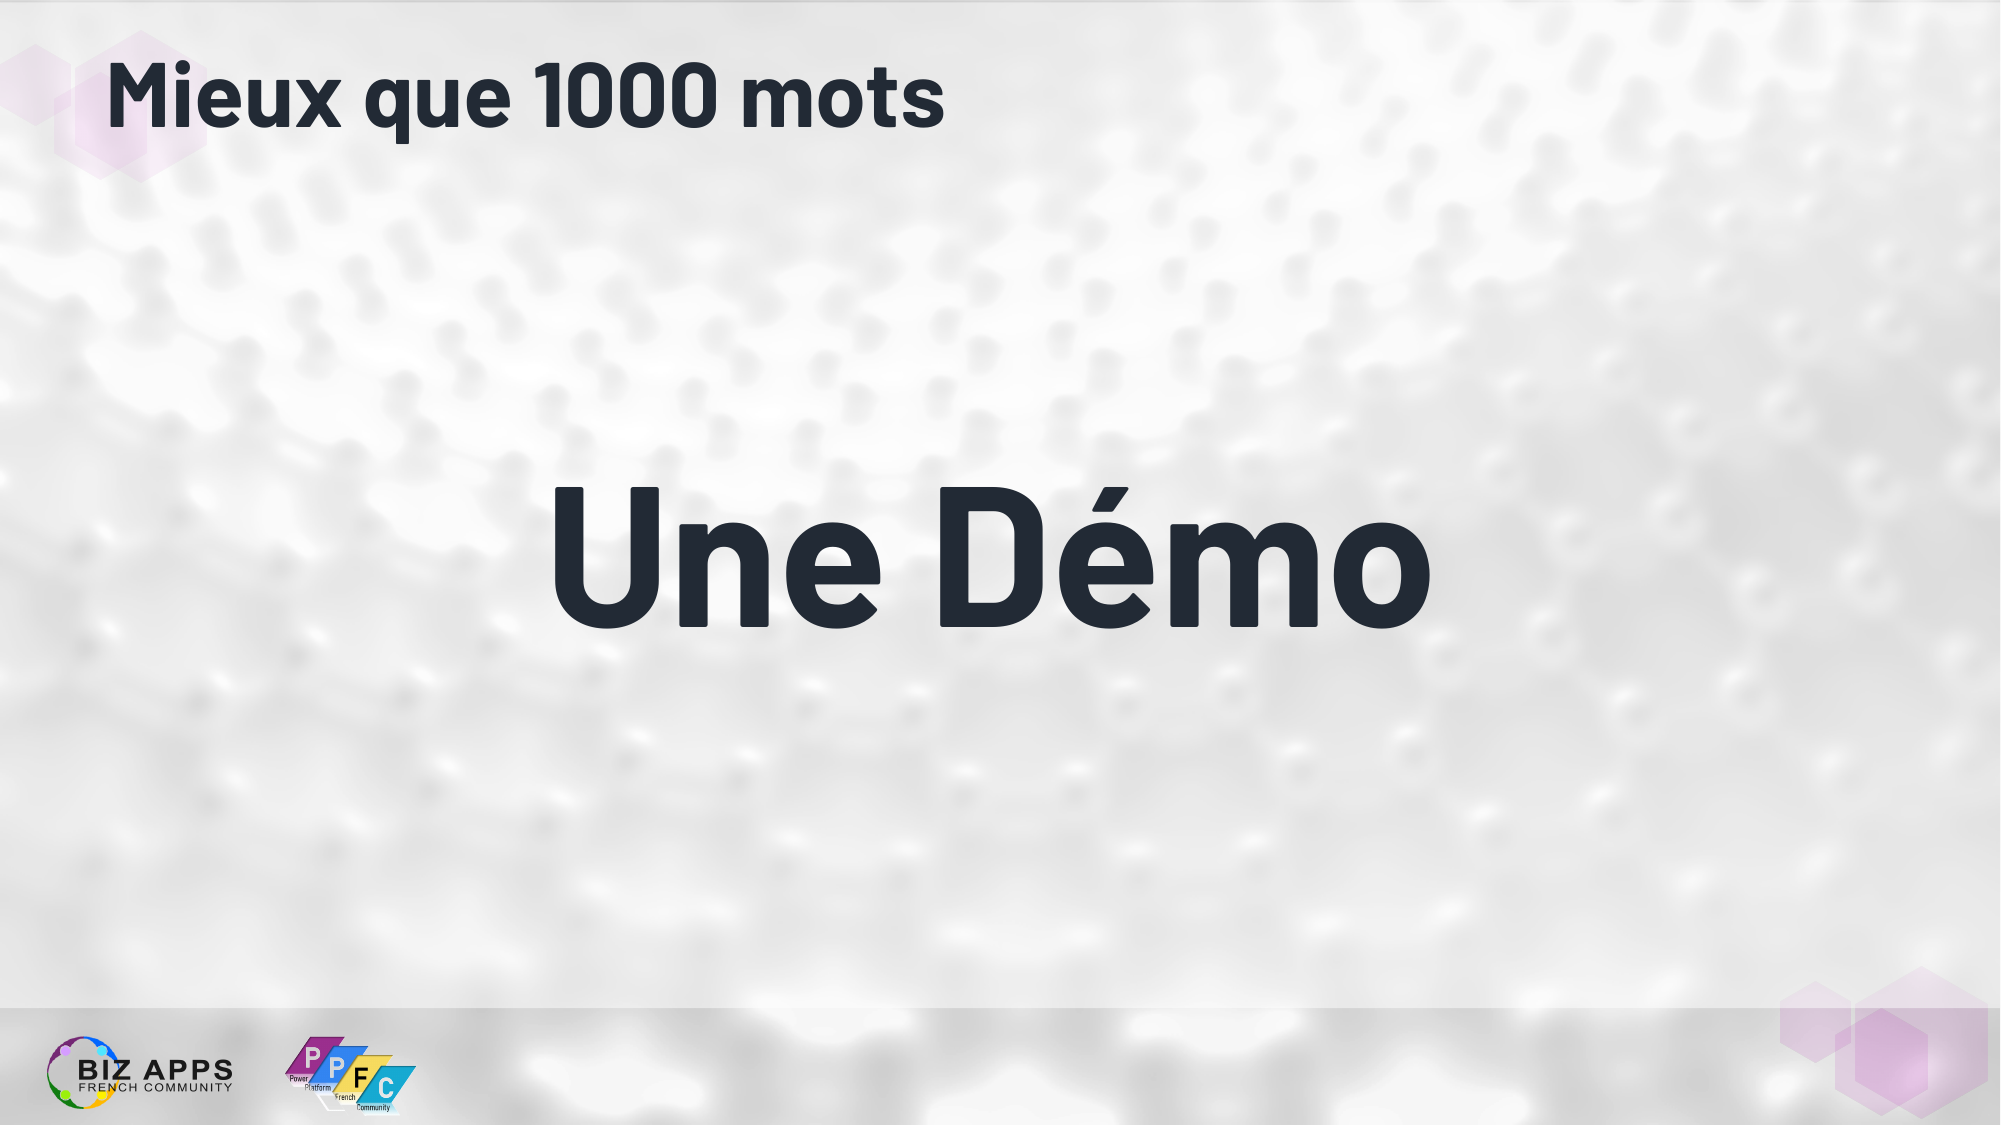

# Mieux que 1000 mots
Une Démo